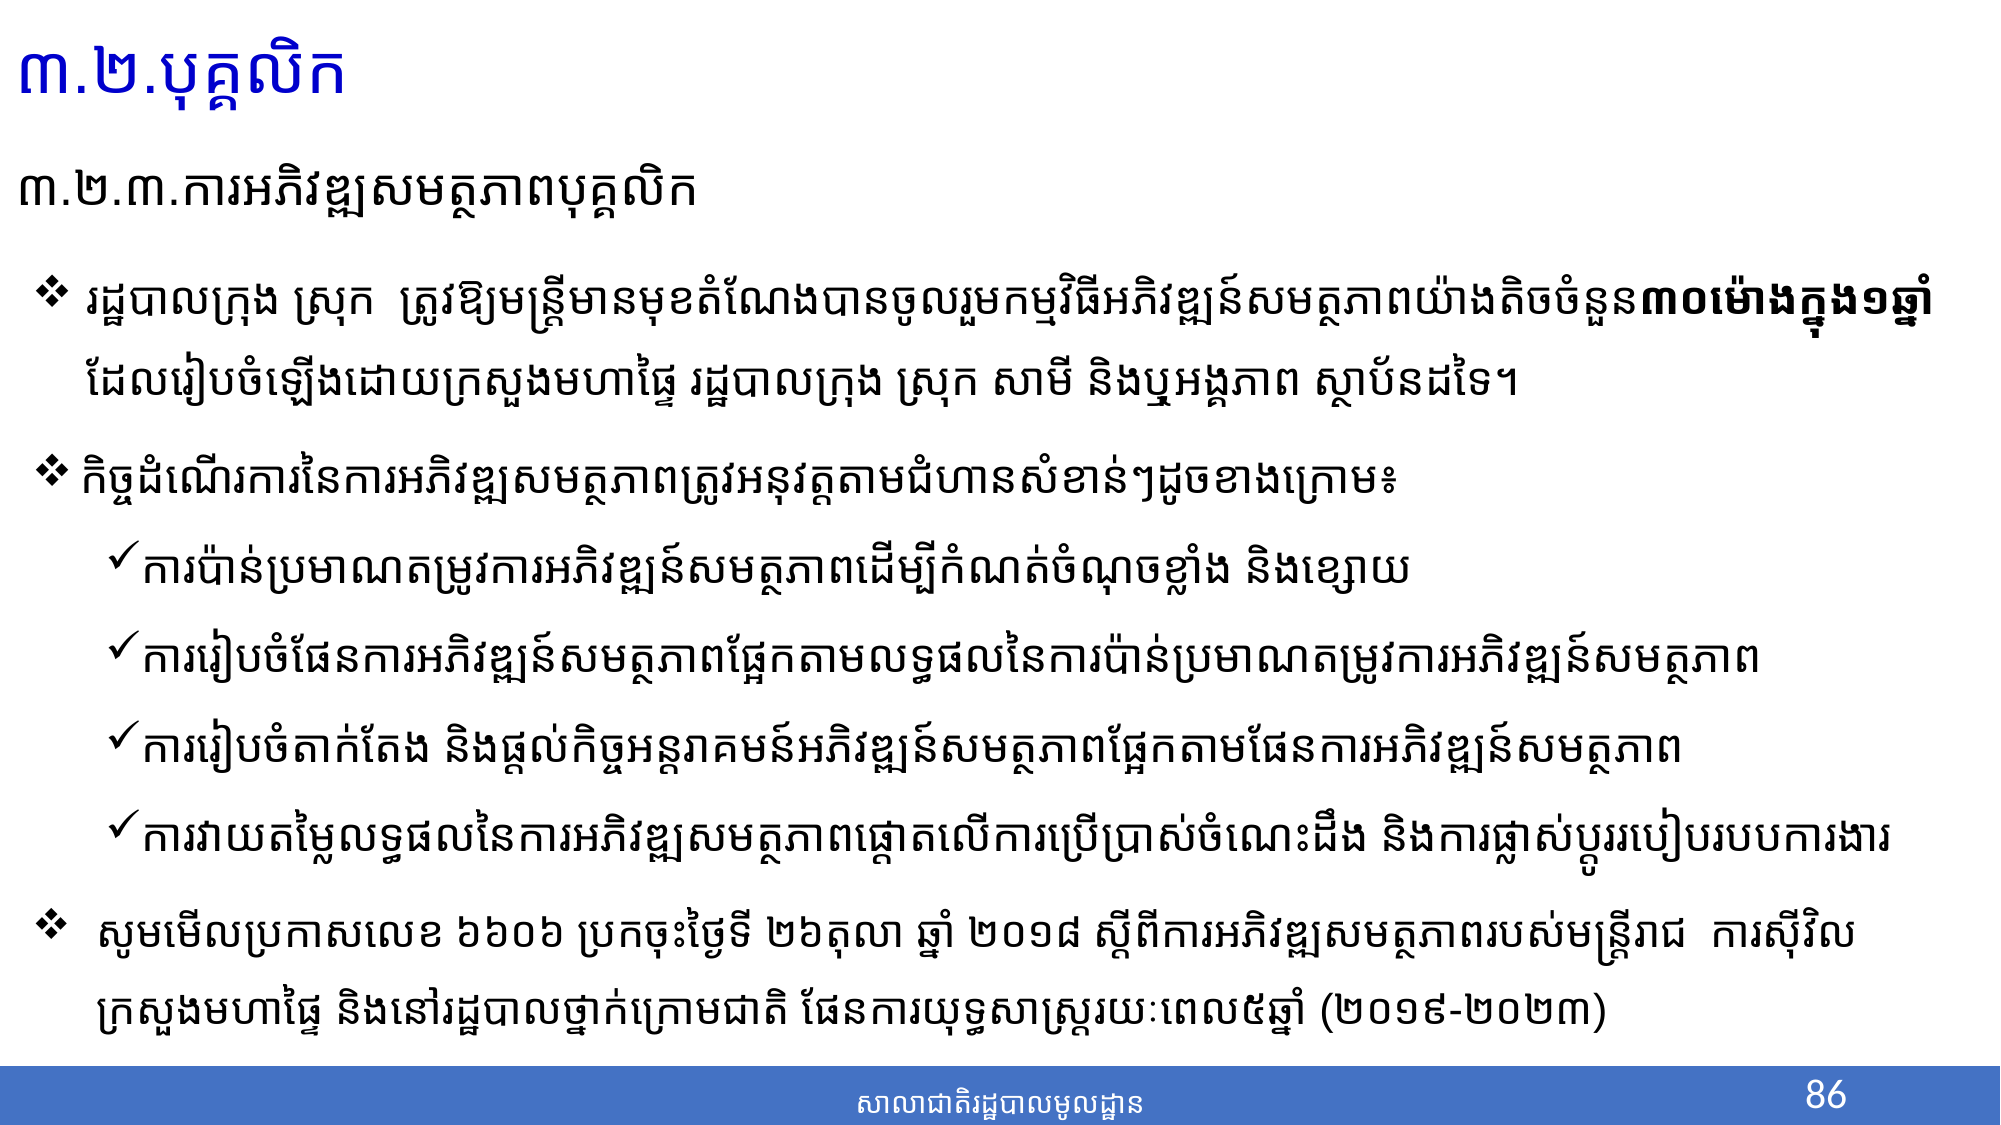

៣.២.បុគ្គលិក
៣.២.៣.ការអភិវឌ្ឍសមត្ថភាពបុគ្គលិក
រដ្ឋបាលក្រុង ស្រុក  ត្រូវឱ្យមន្រ្តីមានមុខតំណែងបានចូលរួមកម្មវិធីអភិវឌ្ឍន៍​សមត្ថភាពយ៉ាងតិចចំនួន៣០ម៉ោងក្នុង១ឆ្នាំ ដែលរៀបចំឡើងដោយ​ក្រសួងមហាផ្ទៃ រដ្ឋបាលក្រុង ស្រុក សាមី និងឬុអង្គភាព ស្ថាប័នដទៃ។
 កិច្ចដំណើរការនៃការអភិវឌ្ឍសមត្ថភាពត្រូវអនុវត្តតាម​ជំហាន​​​សំខាន់ៗដូចខាងក្រោម៖
ការប៉ាន់ប្រមាណតម្រូវការអភិវឌ្ឍន៍សមត្ថភាព​ដើម្បីកំណត់ចំណុចខ្លាំង និងខ្សោយ
ការរៀបចំផែនការអភិវឌ្ឍន៍សមត្ថភាពផ្អែកតាមលទ្ធផលនៃការប៉ាន់ប្រមាណតម្រូវការអភិវឌ្ឍន៍សមត្ថភាព
ការរៀបចំតាក់តែង និងផ្តល់កិច្ចអន្តរាគមន៍អភិវឌ្ឍន៍សមត្ថភាពផ្អែកតាមផែនការអភិវឌ្ឍន៍សមត្ថភាព
ការវាយ​តម្លៃលទ្ធផល​នៃការអភិវឌ្ឍសមត្ថភាពផ្តោត​លើការប្រើ​ប្រាស់​​​ចំណេះដឹង និងការផ្លាស់​ប្តូរ​របៀបរបបការងារ
សូមមើលប្រកាសលេខ ៦៦០៦ ប្រកចុះថ្ងៃទី ២៦តុលា ឆ្នាំ ២០១៨​ ស្តីពីការអភិវឌ្ឍសមត្ថភាពរបស់មន្ត្រីរាជ  ការស៊ីវិលក្រសួងមហាផ្ទៃ និងនៅរដ្ឋបាលថ្នាក់ក្រោមជាតិ ផែនការយុទ្ធសាស្ត្ររយៈពេល៥ឆ្នាំ (២០១៩-២០២៣)
86